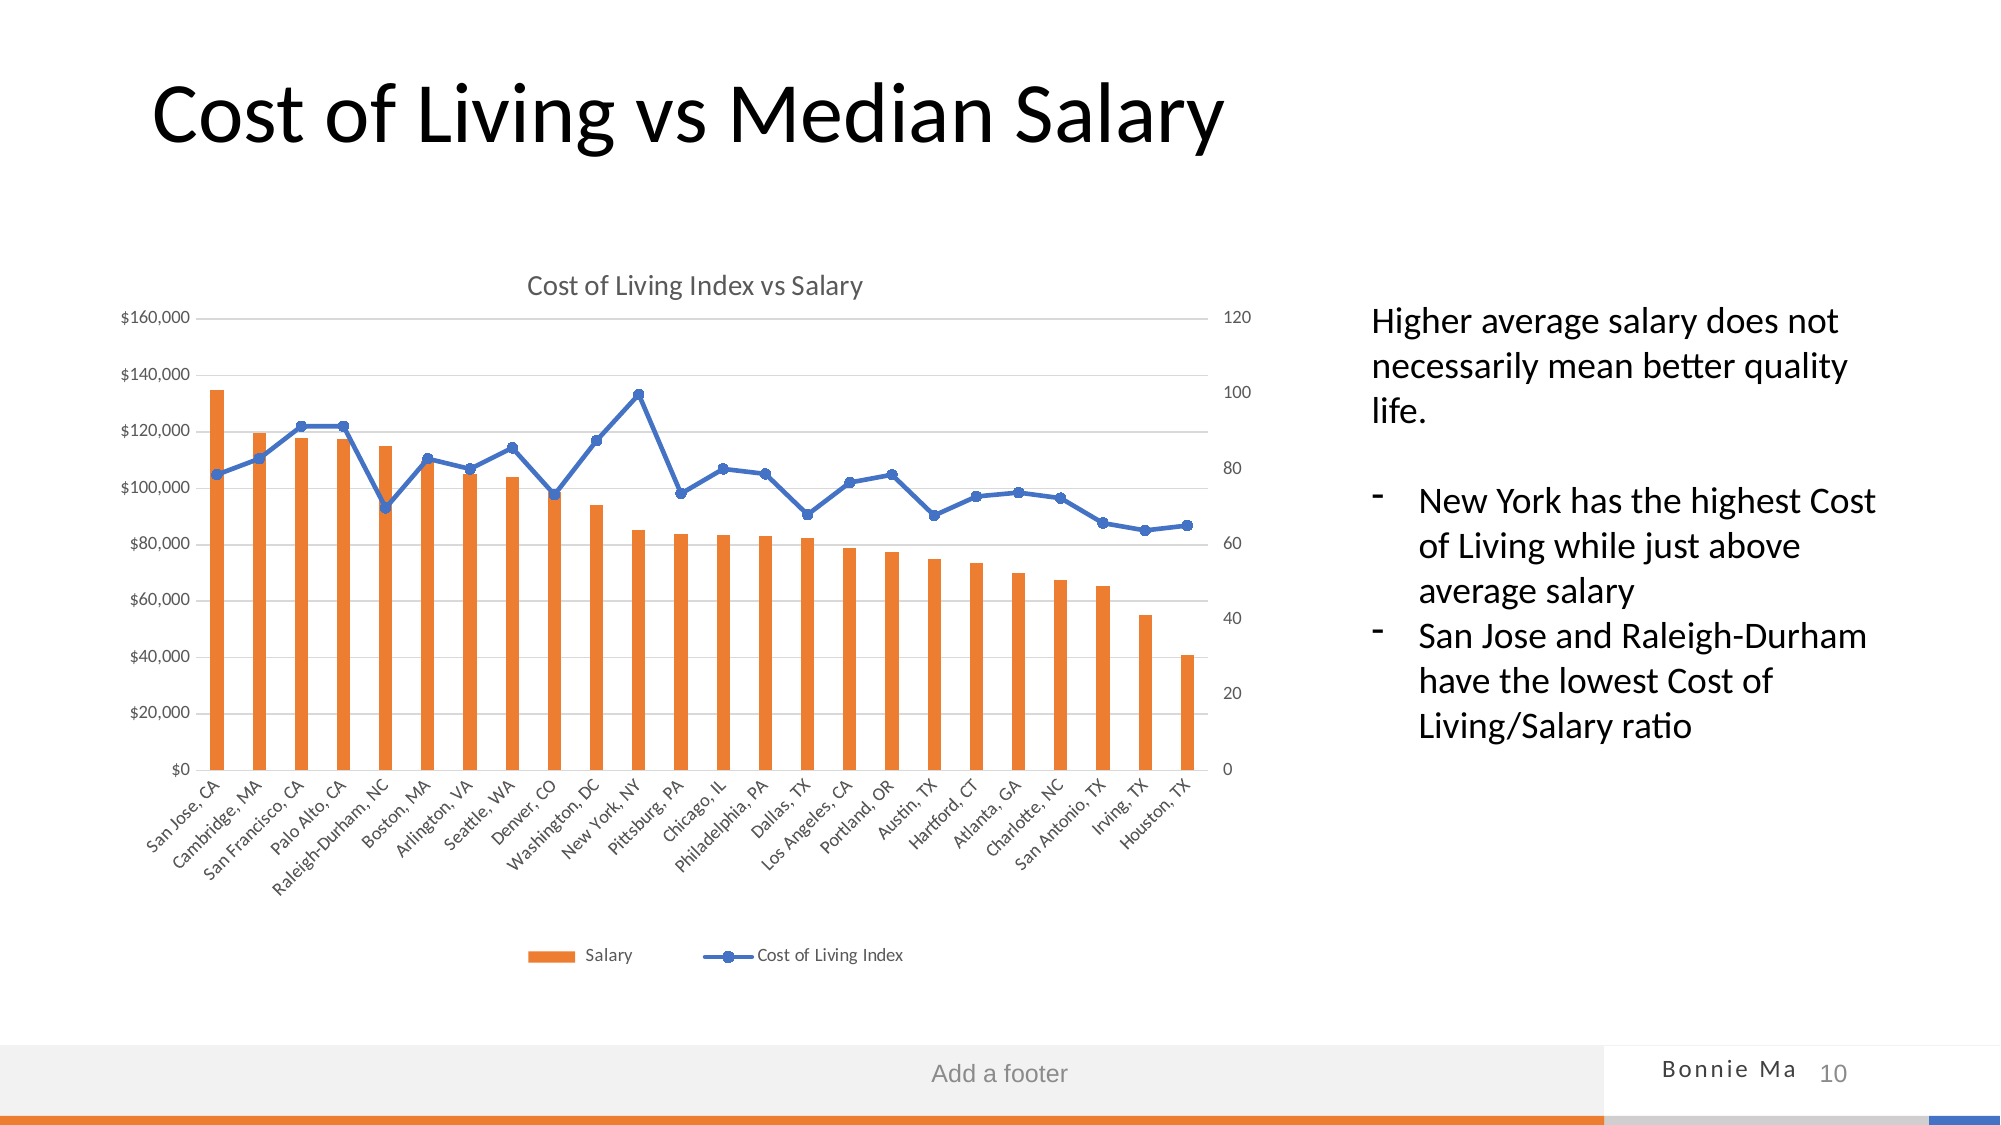

# Cost of Living vs Median Salary

### Chart: Cost of Living Index vs Salary

| Category |  Salary | Cost of Living Index |
|---|---|---|
| San Jose, CA | 135000.0 | 78.64 |
| Cambridge, MA | 119625.0 | 82.88 |
| San Francisco, CA | 117851.15 | 91.51 |
| Palo Alto, CA | 117378.25 | 91.51 |
| Raleigh-Durham, NC | 115000.0 | 69.8 |
| Boston, MA | 109600.0 | 82.88 |
| Arlington, VA | 105000.0 | 80.1591428599999 |
| Seattle, WA | 104000.0 | 85.77 |
| Denver, CO | 98800.0 | 73.3 |
| Washington, DC | 94000.0 | 87.74 |
| New York, NY | 85132.5 | 100.0 |
| Pittsburg, PA | 83750.0 | 73.61 |
| Chicago, IL | 83580.0 | 80.17999999999998 |
| Philadelphia, PA | 83200.0 | 78.84 |
| Dallas, TX | 82500.0 | 68.03 |
| Los Angeles, CA | 79000.0 | 76.55 |
| Portland, OR | 77500.0 | 78.63 |
| Austin, TX | 74880.0 | 67.79 |
| Hartford, CT | 73447.75 | 72.84623929 |
| Atlanta, GA | 70000.0 | 73.89 |
| Charlotte, NC | 67500.0 | 72.4 |
| San Antonio, TX | 65520.0 | 65.78 |
| Irving, TX | 55000.0 | 63.82 |
| Houston, TX | 40800.0 | 65.13 |
Higher average salary does not necessarily mean better quality life.

New York has the highest Cost of Living while just above average salary
San Jose and Raleigh-Durham have the lowest Cost of Living/Salary ratio
Add a footer
10